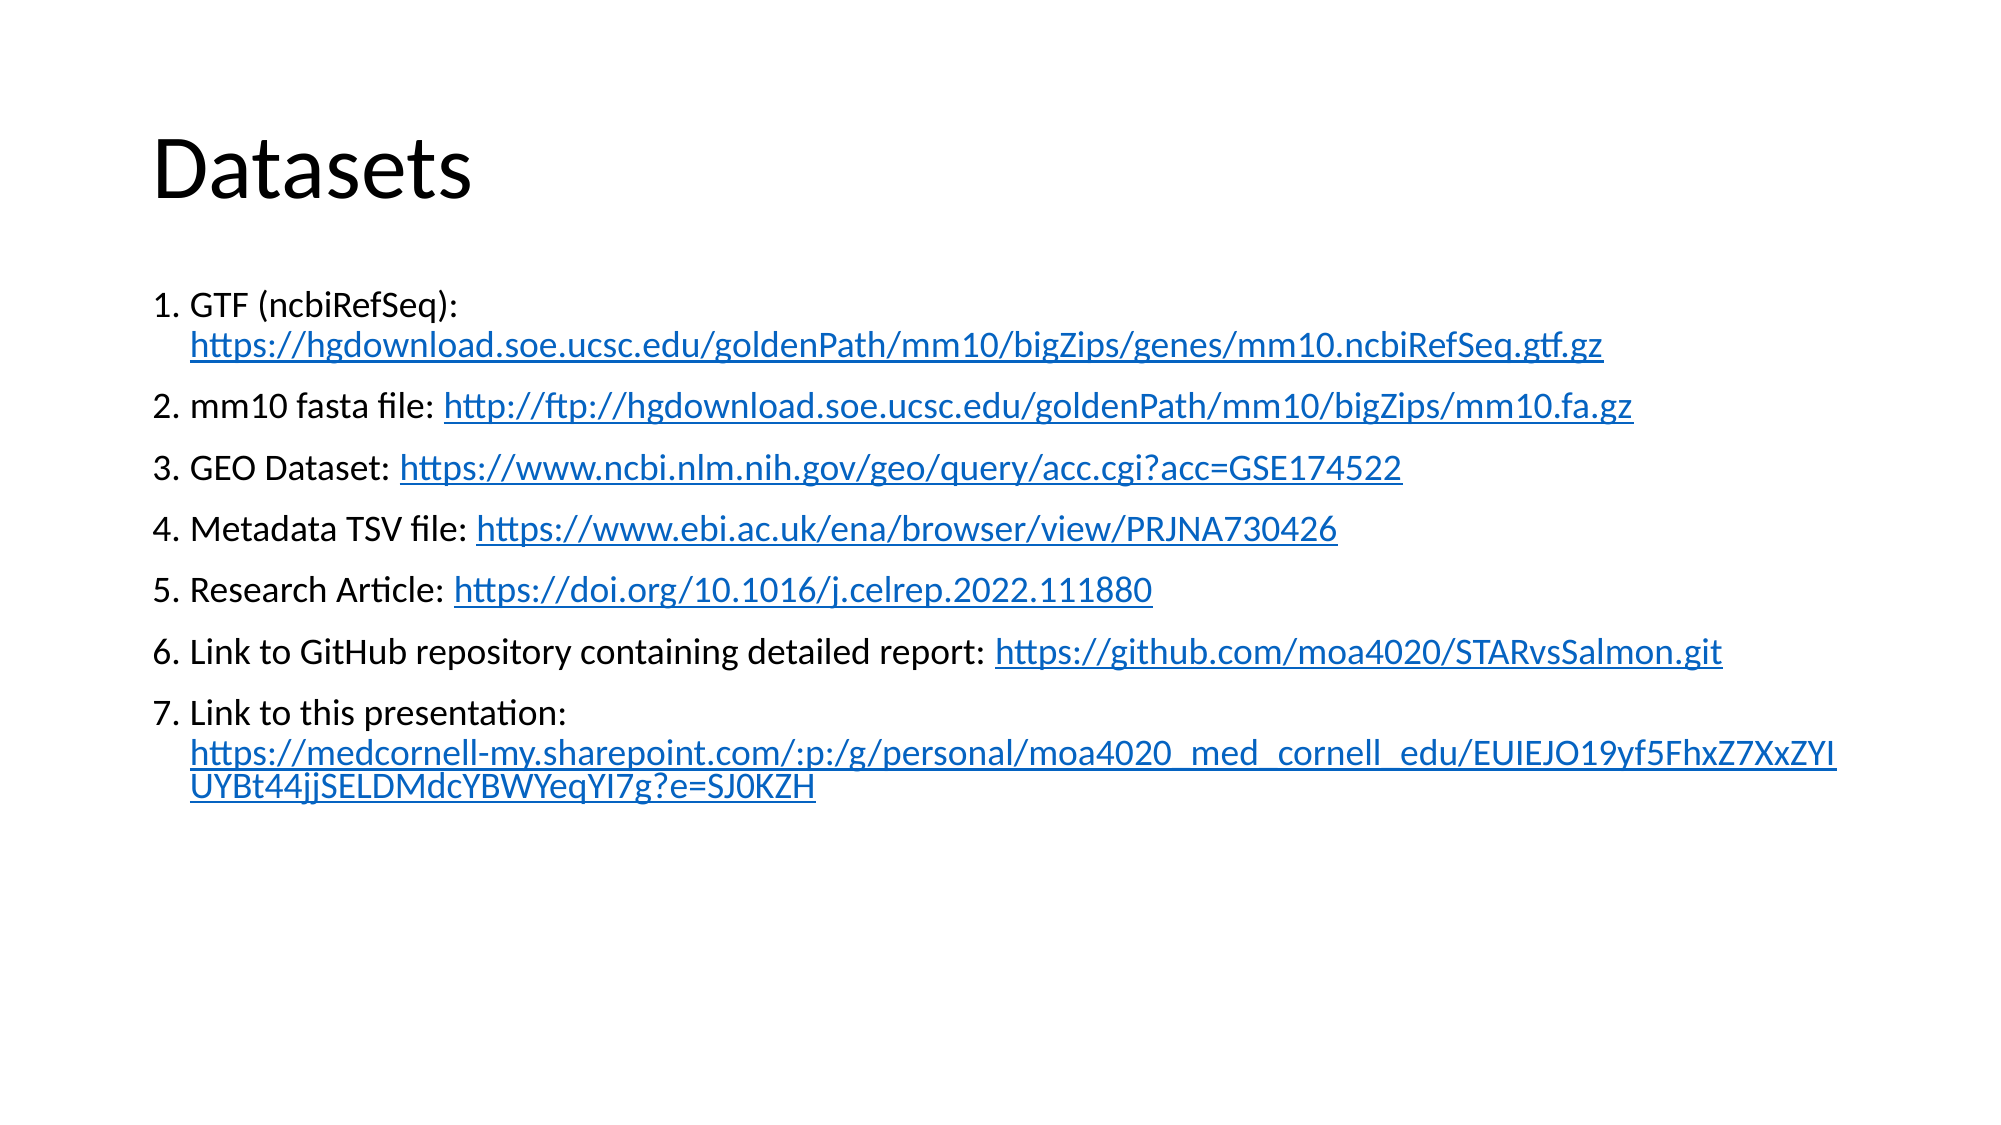

# Datasets
GTF (ncbiRefSeq): https://hgdownload.soe.ucsc.edu/goldenPath/mm10/bigZips/genes/mm10.ncbiRefSeq.gtf.gz
mm10 fasta file: http://ftp://hgdownload.soe.ucsc.edu/goldenPath/mm10/bigZips/mm10.fa.gz
GEO Dataset: https://www.ncbi.nlm.nih.gov/geo/query/acc.cgi?acc=GSE174522
Metadata TSV file: https://www.ebi.ac.uk/ena/browser/view/PRJNA730426
Research Article: https://doi.org/10.1016/j.celrep.2022.111880
Link to GitHub repository containing detailed report: https://github.com/moa4020/STARvsSalmon.git
Link to this presentation: https://medcornell-my.sharepoint.com/:p:/g/personal/moa4020_med_cornell_edu/EUIEJO19yf5FhxZ7XxZYIUYBt44jjSELDMdcYBWYeqYI7g?e=SJ0KZH